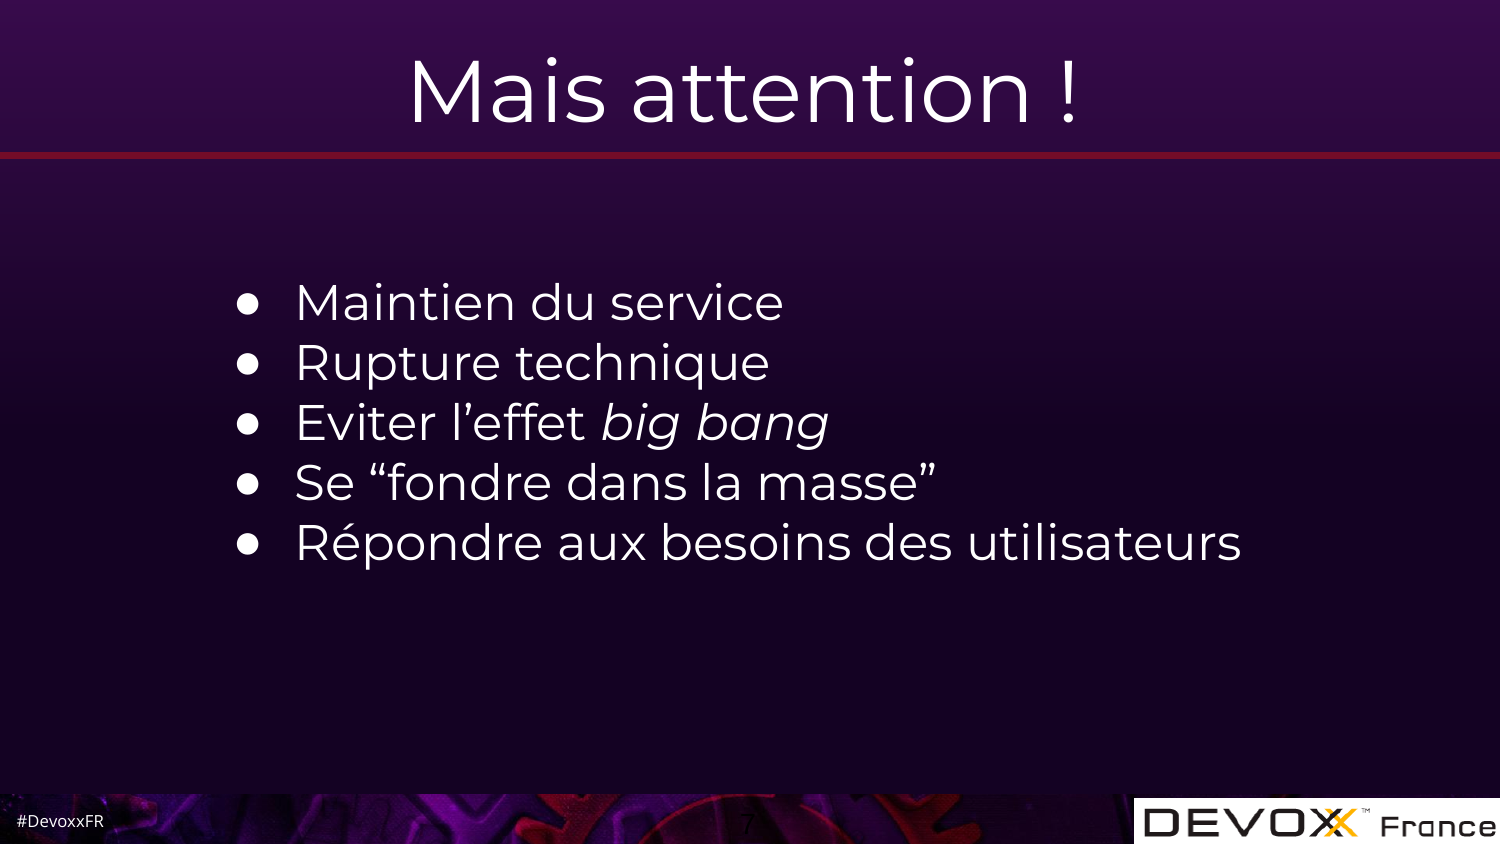

# Mais attention !
Maintien du service
Rupture technique
Eviter l’effet big bang
Se “fondre dans la masse”
Répondre aux besoins des utilisateurs
7